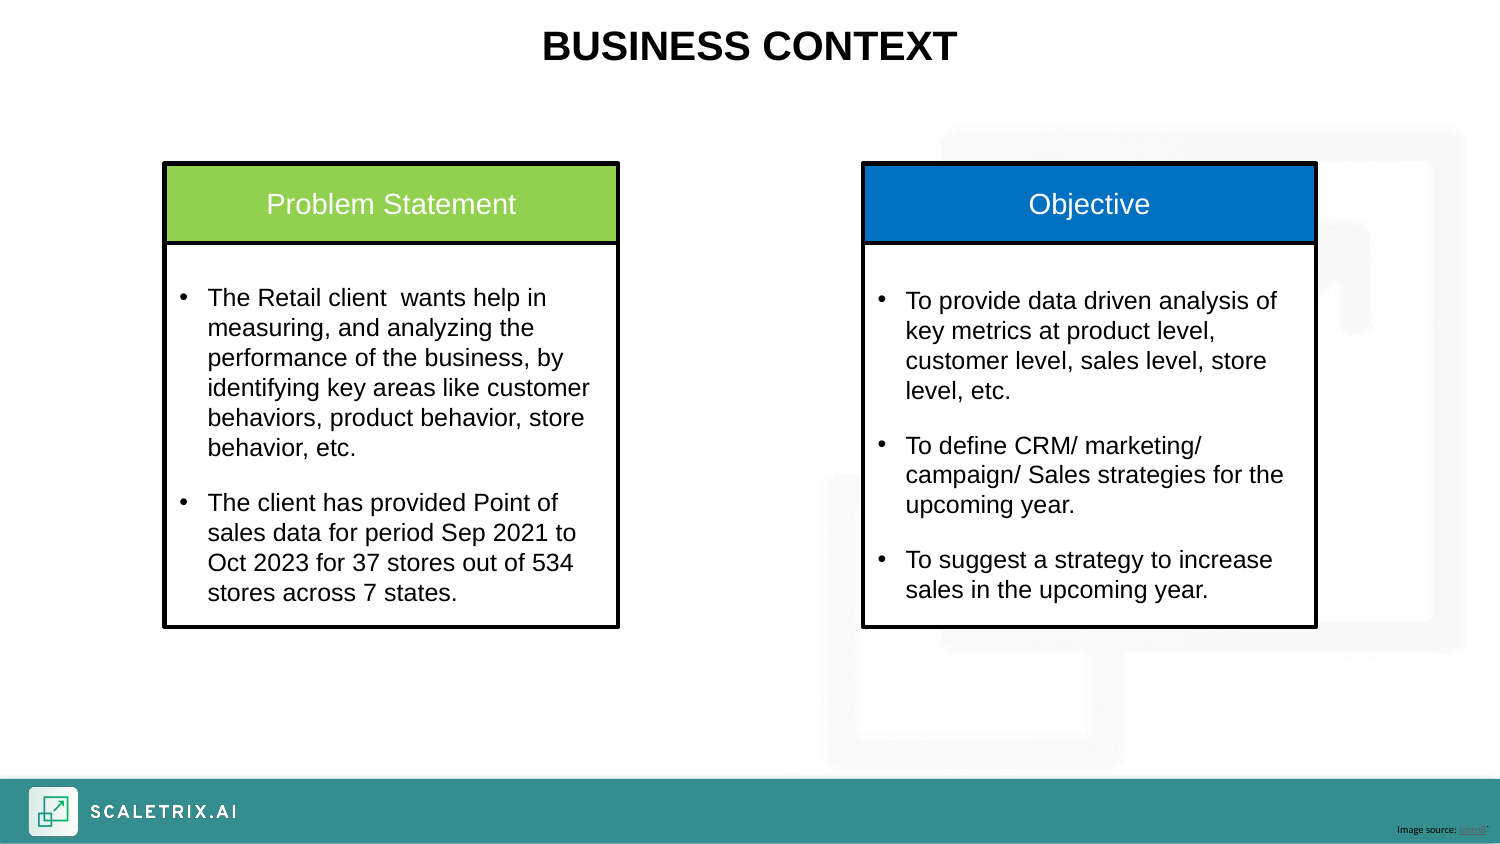

BUSINESS CONTEXT
Problem Statement
Objective

The Retail client  wants help in measuring, and analyzing the performance of the business, by identifying key areas like customer behaviors, product behavior, store behavior, etc.
The client has provided Point of sales data for period Sep 2021 to Oct 2023 for 37 stores out of 534 stores across 7 states.

To provide data driven analysis of key metrics at product level, customer level, sales level, store level, etc.
To define CRM/ marketing/ campaign/ Sales strategies for the upcoming year.
To suggest a strategy to increase sales in the upcoming year.

Image source: icons8`